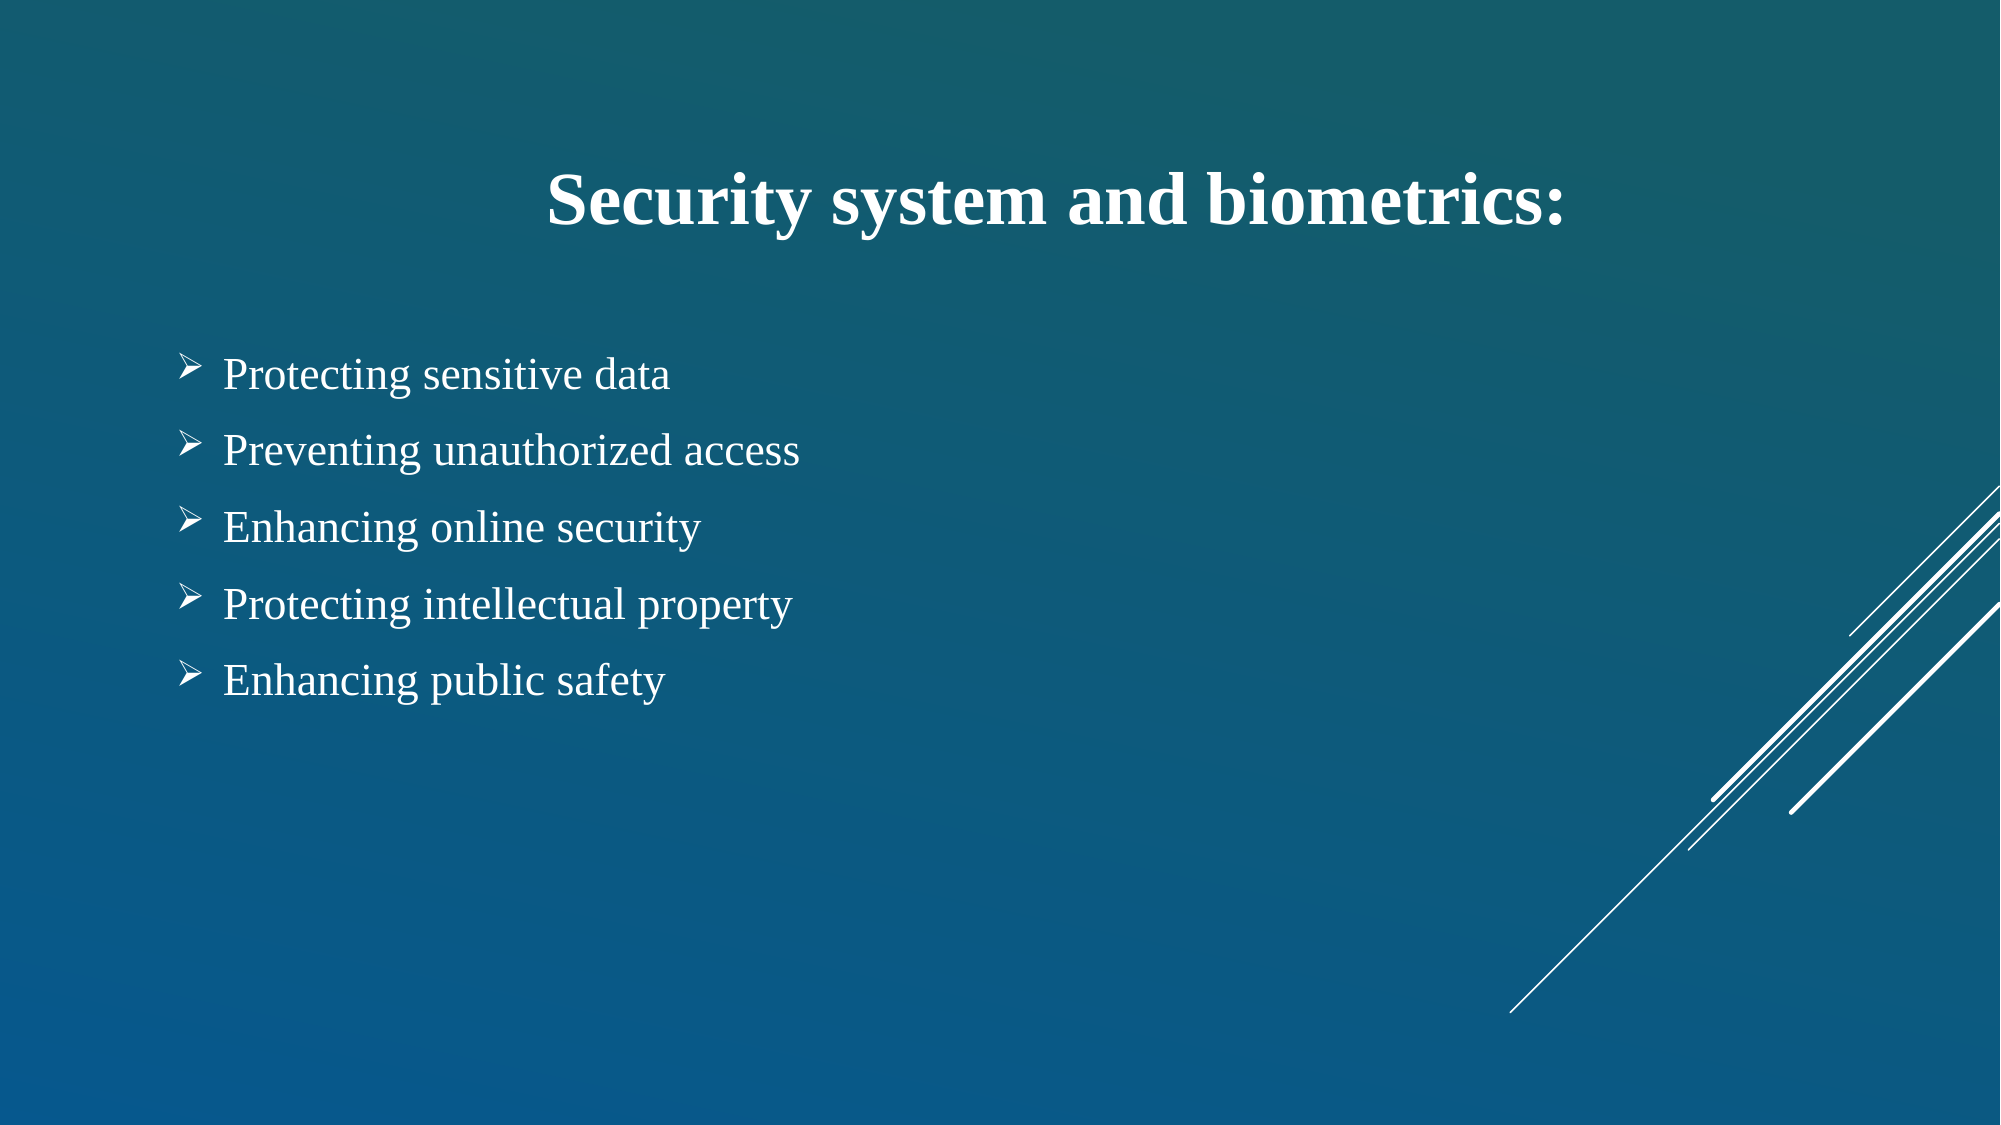

Protecting sensitive data
Preventing unauthorized access
Enhancing online security
Protecting intellectual property
Enhancing public safety

Security system and biometrics: